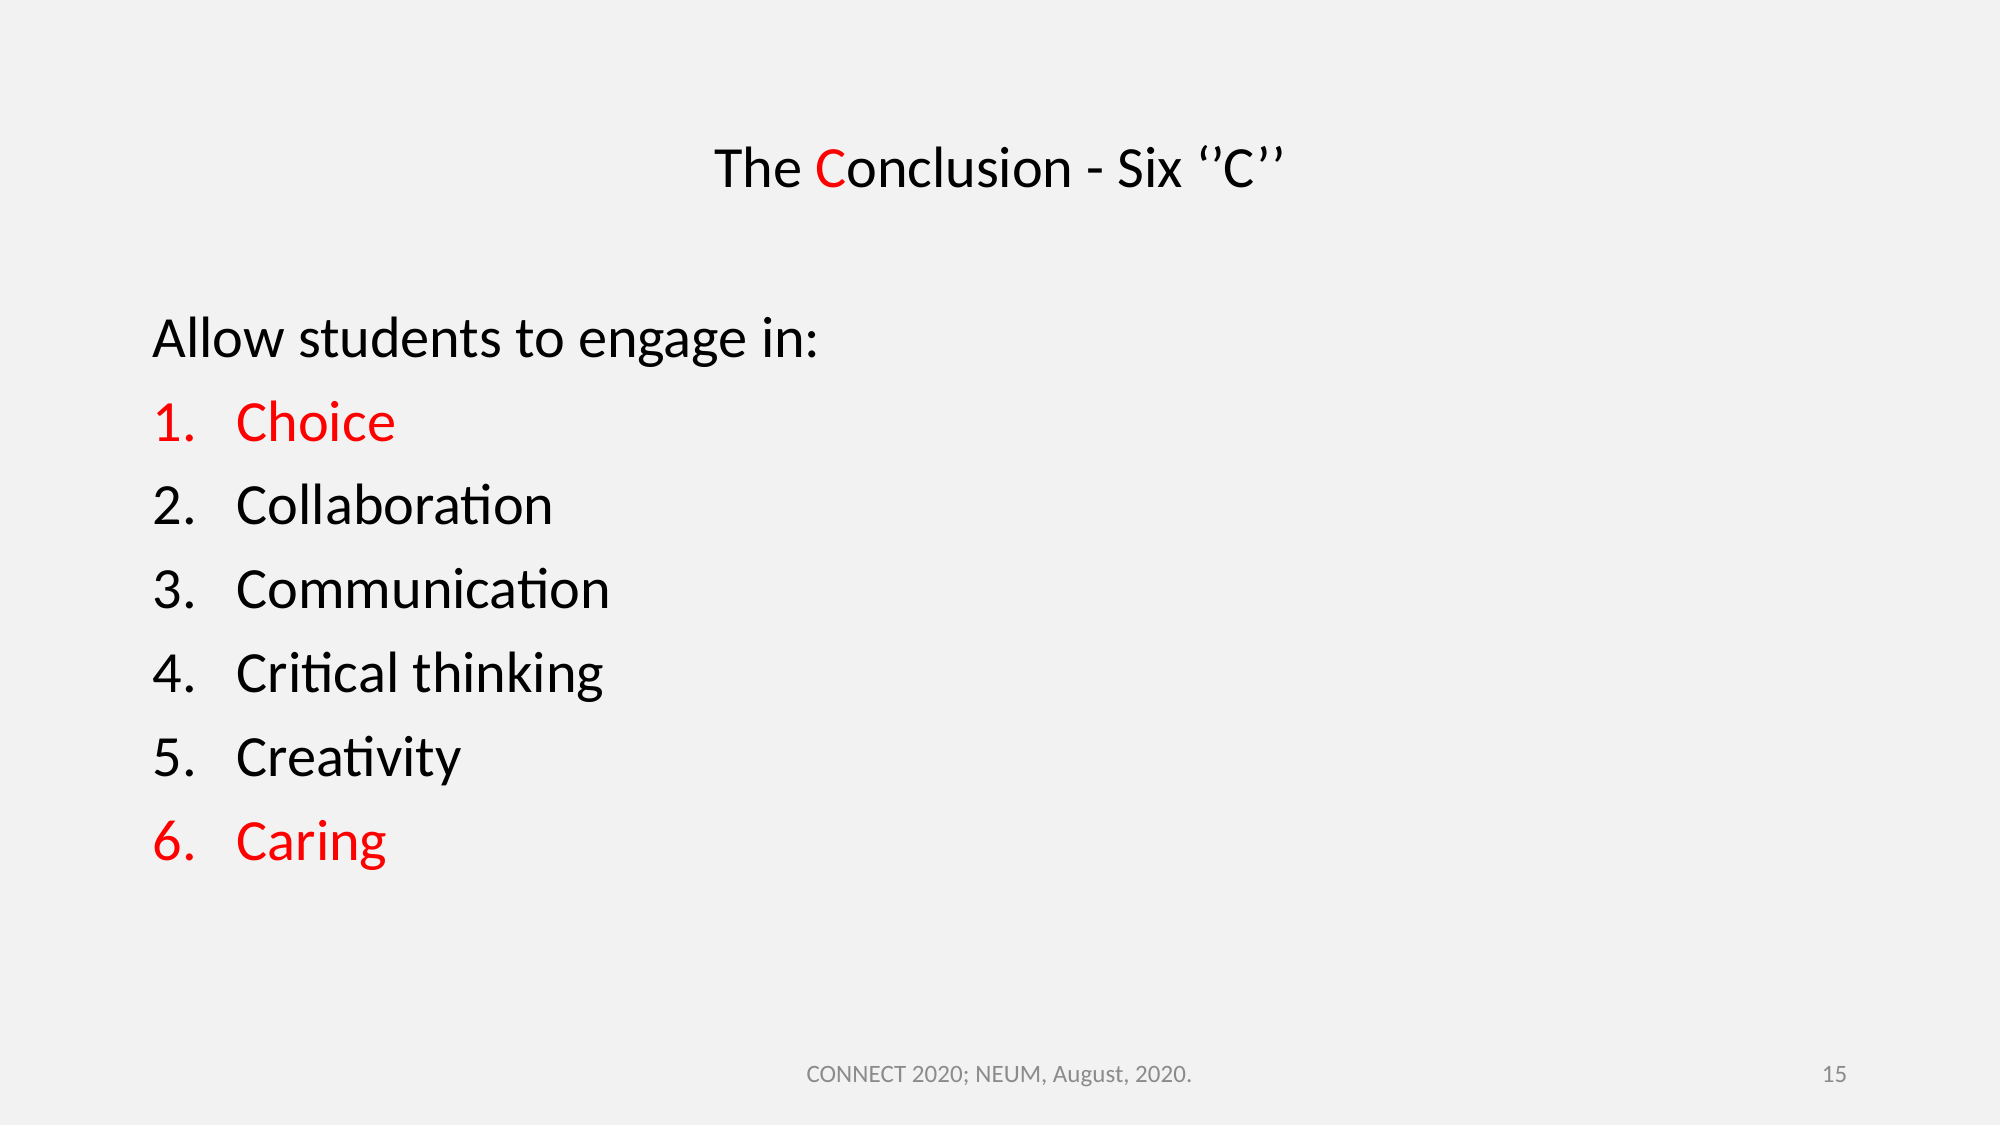

# The Conclusion - Six ‘’C’’
Allow students to engage in:
Choice
Collaboration
Communication
Critical thinking
Creativity
Caring

CONNECT 2020; NEUM, August, 2020.
15